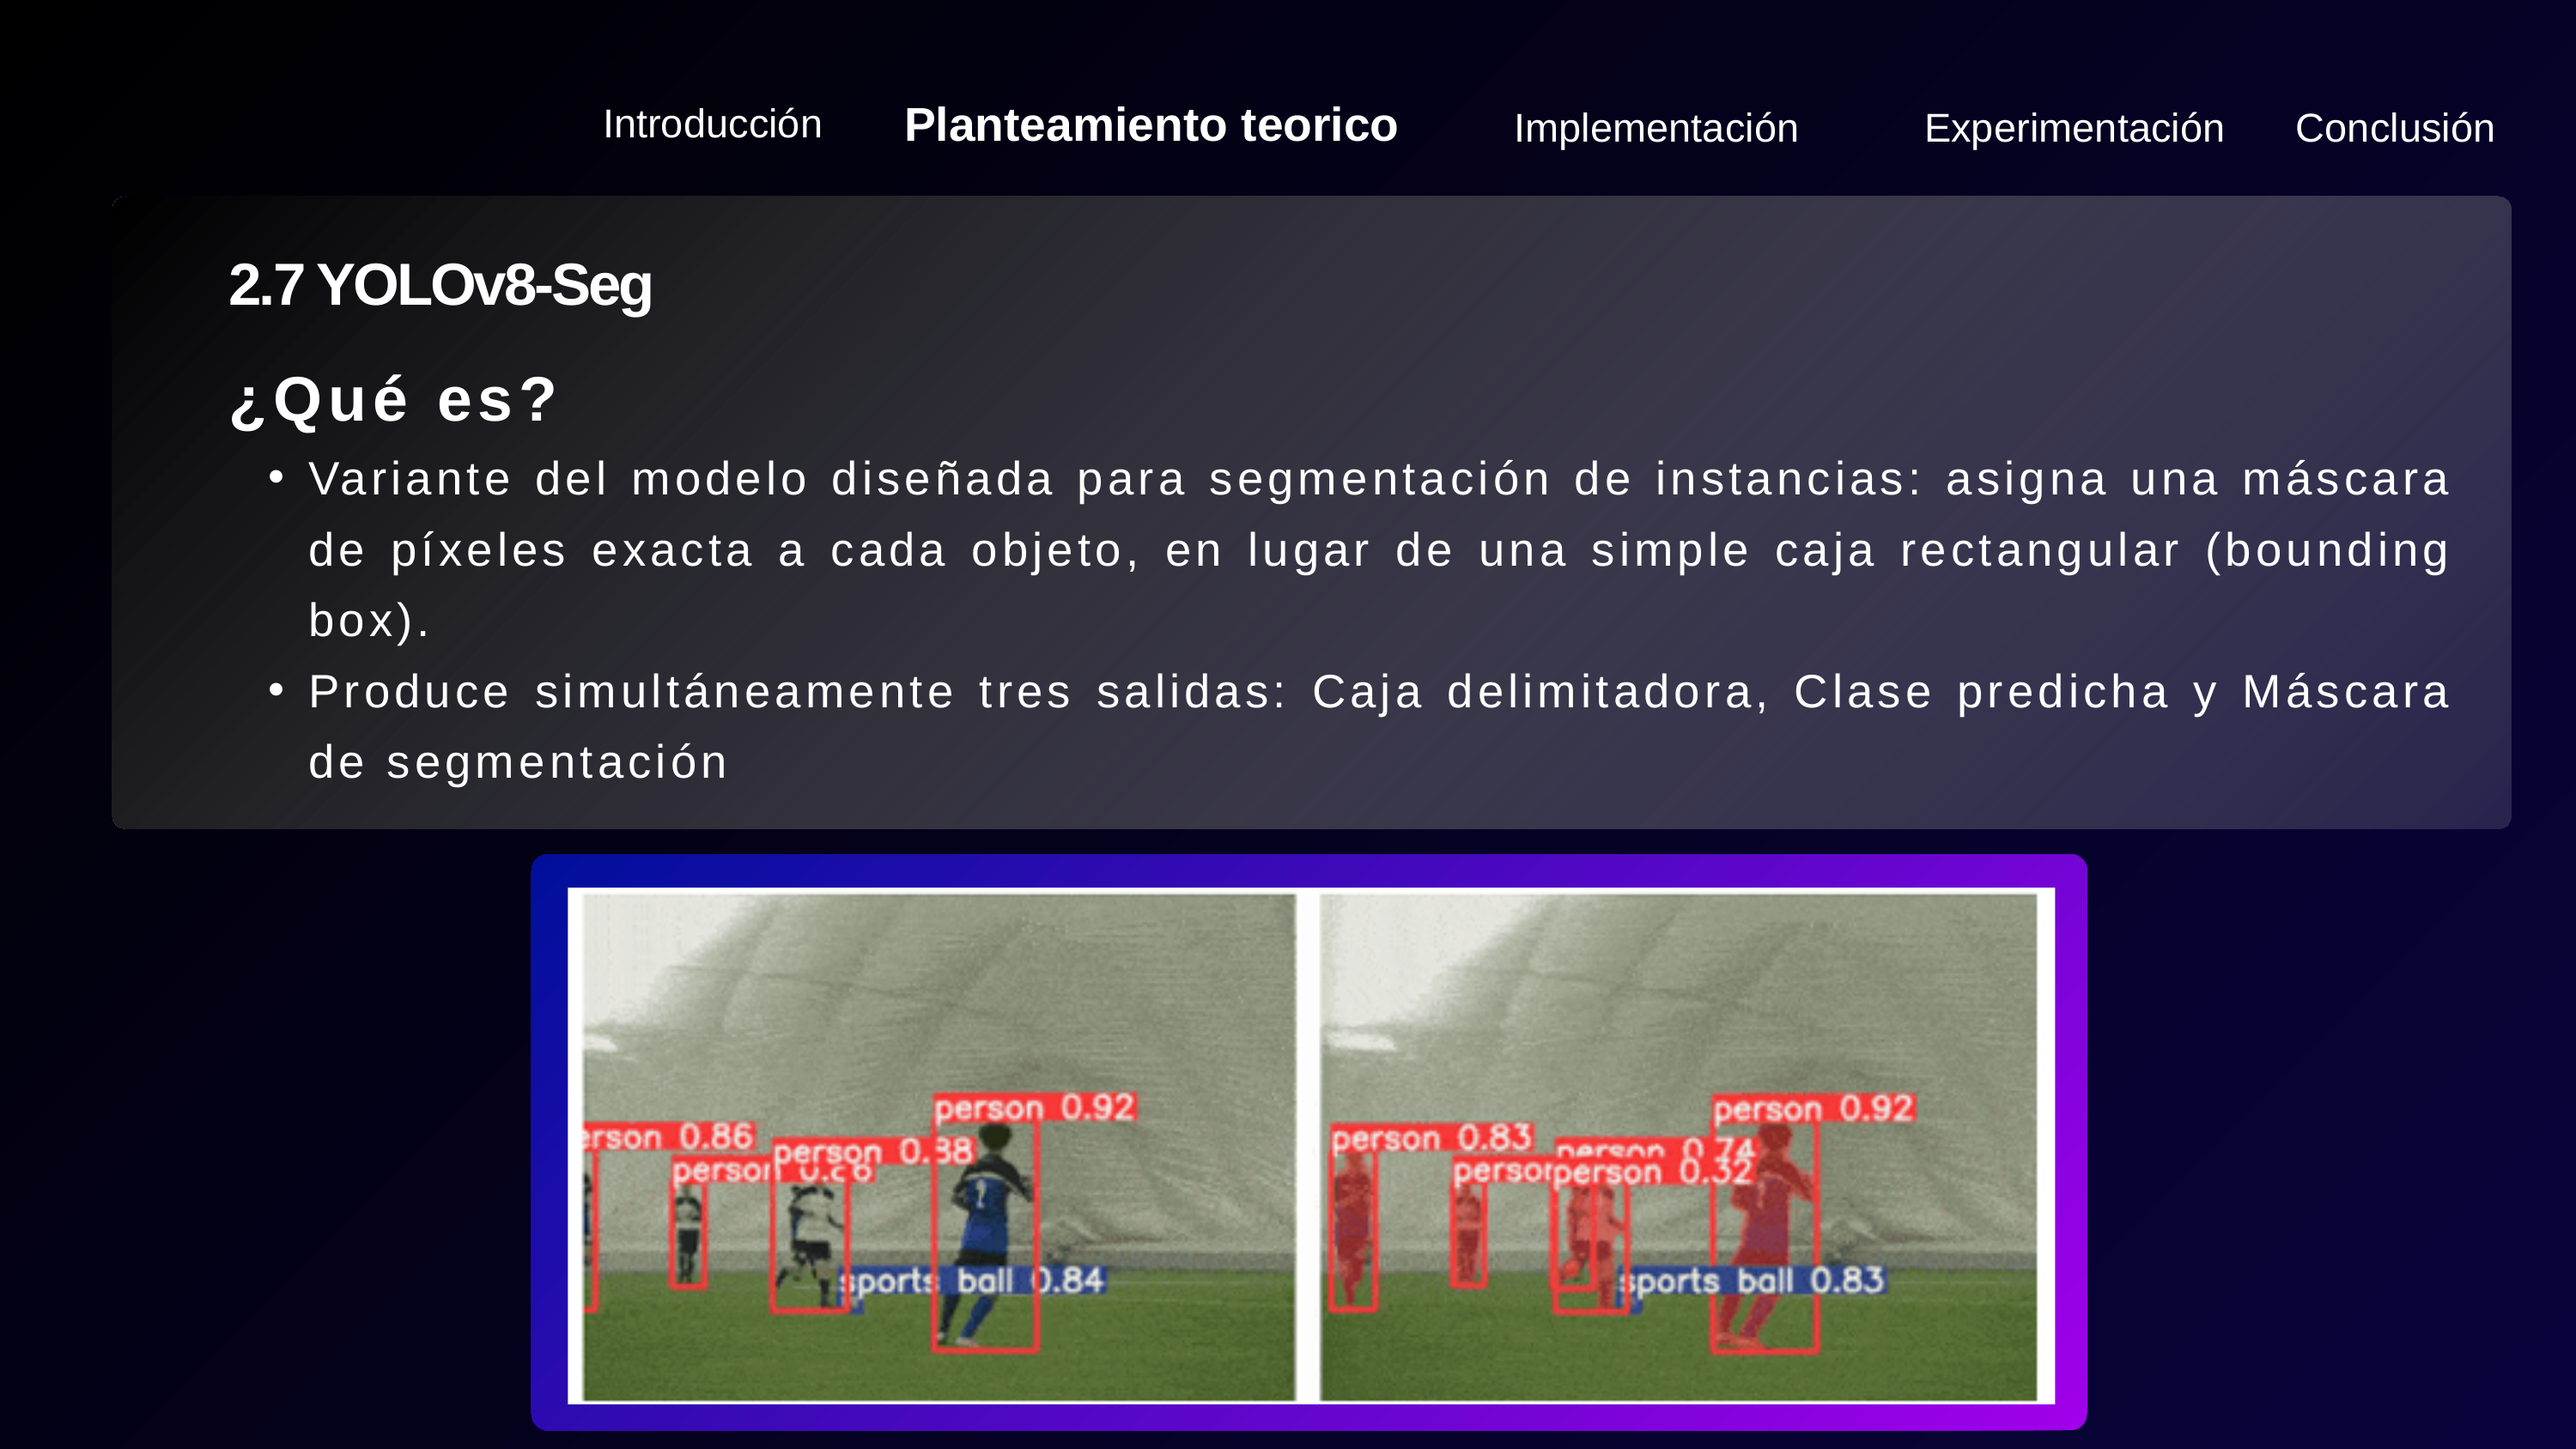

Planteamiento teorico
Introducción
Experimentación
Conclusión
Implementación

2.7 YOLOv8-Seg
¿Qué es?
Variante del modelo diseñada para segmentación de instancias: asigna una máscara de píxeles exacta a cada objeto, en lugar de una simple caja rectangular (bounding box).
Produce simultáneamente tres salidas: Caja delimitadora, Clase predicha y Máscara de segmentación